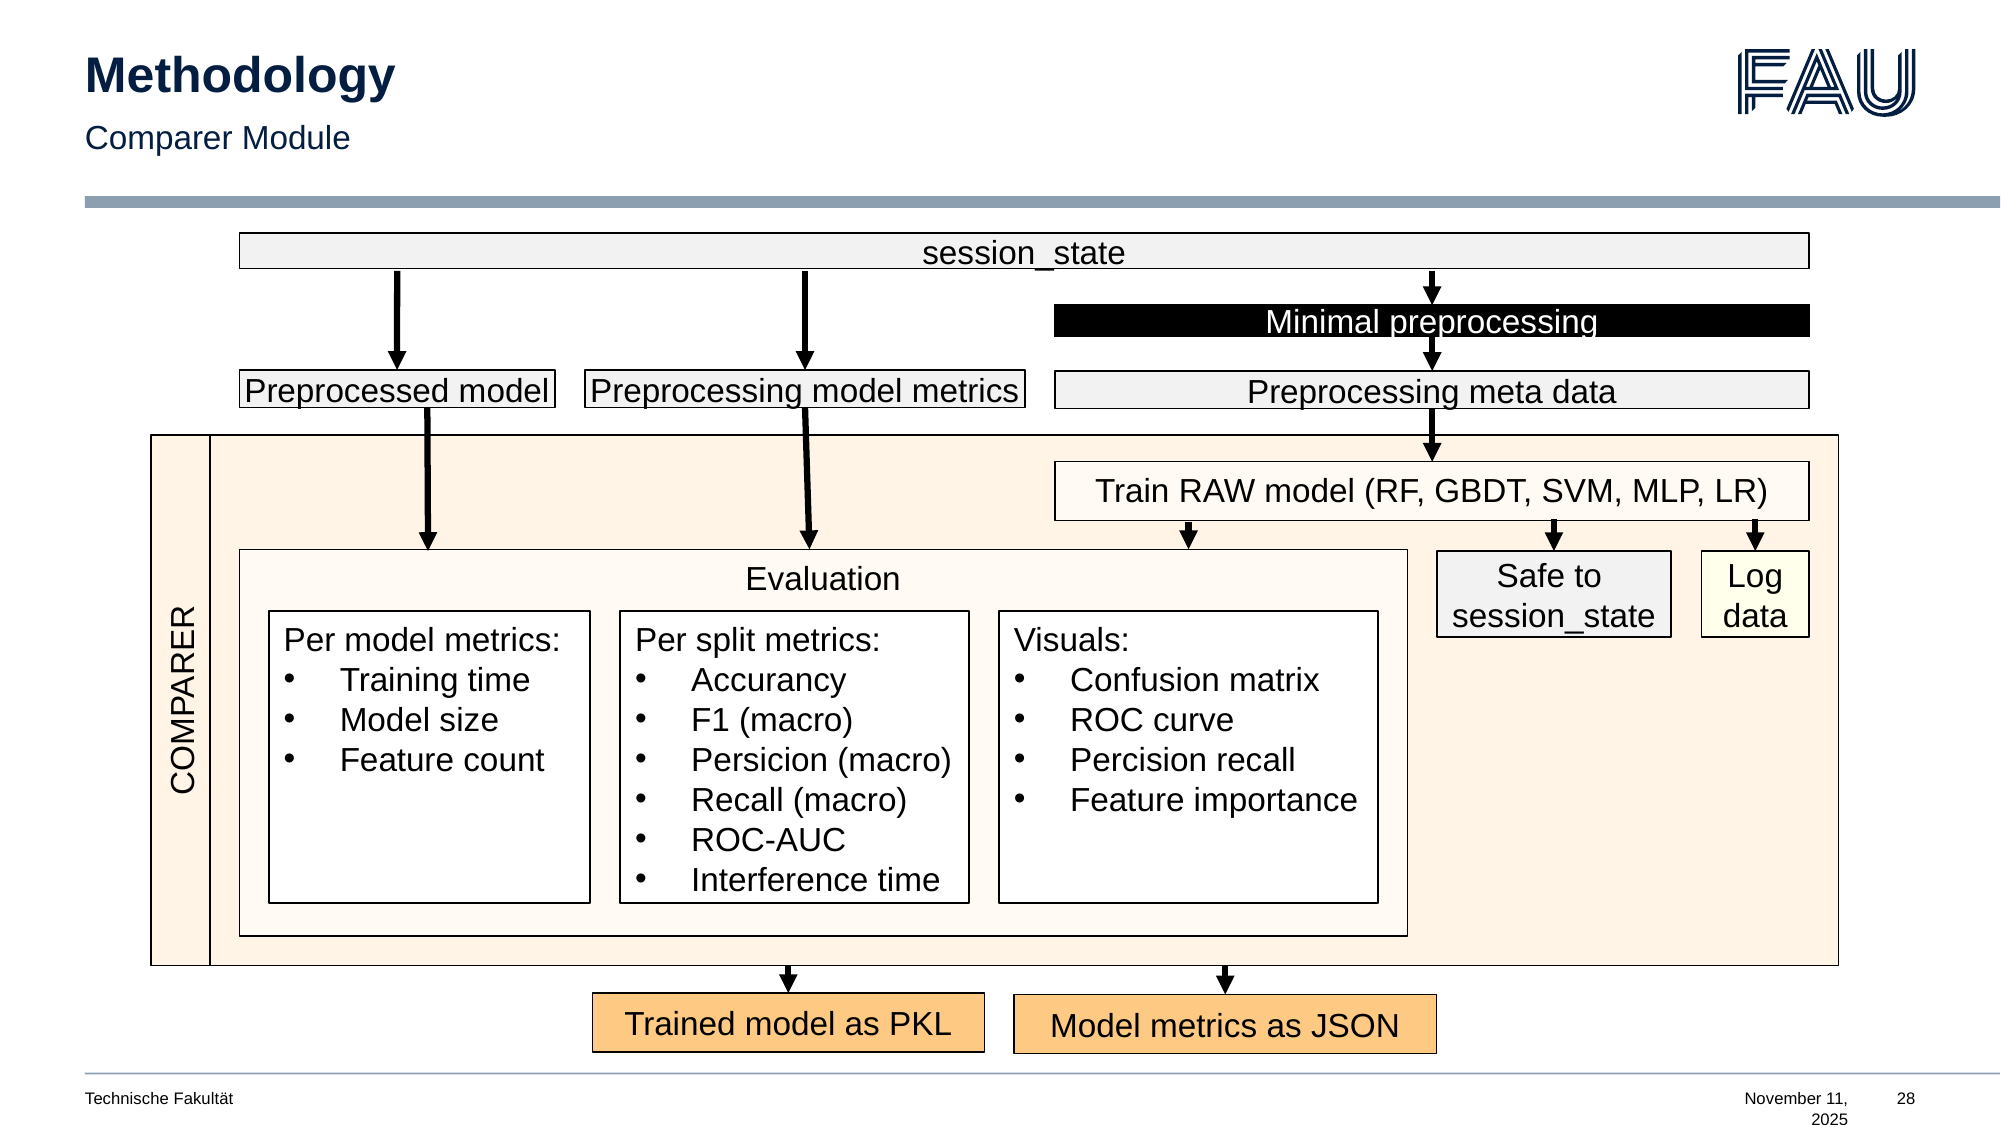

# Methodology
Comparer Module
session_state

Minimal preprocessing
Preprocessed model
Preprocessing model metrics
Preprocessing meta data

Train RAW model (RF, GBDT, SVM, MLP, LR)
Evaluation
Safe to
session_state
Log data
Per model metrics:
Training time
Model size
Feature count
Per split metrics:
Accurancy
F1 (macro)
Persicion (macro)
Recall (macro)
ROC-AUC
Interference time
Visuals:
Confusion matrix
ROC curve
Percision recall
Feature importance
COMPARER
Trained model as PKL
Model metrics as JSON
Technische Fakultät
November 11, 2025
28